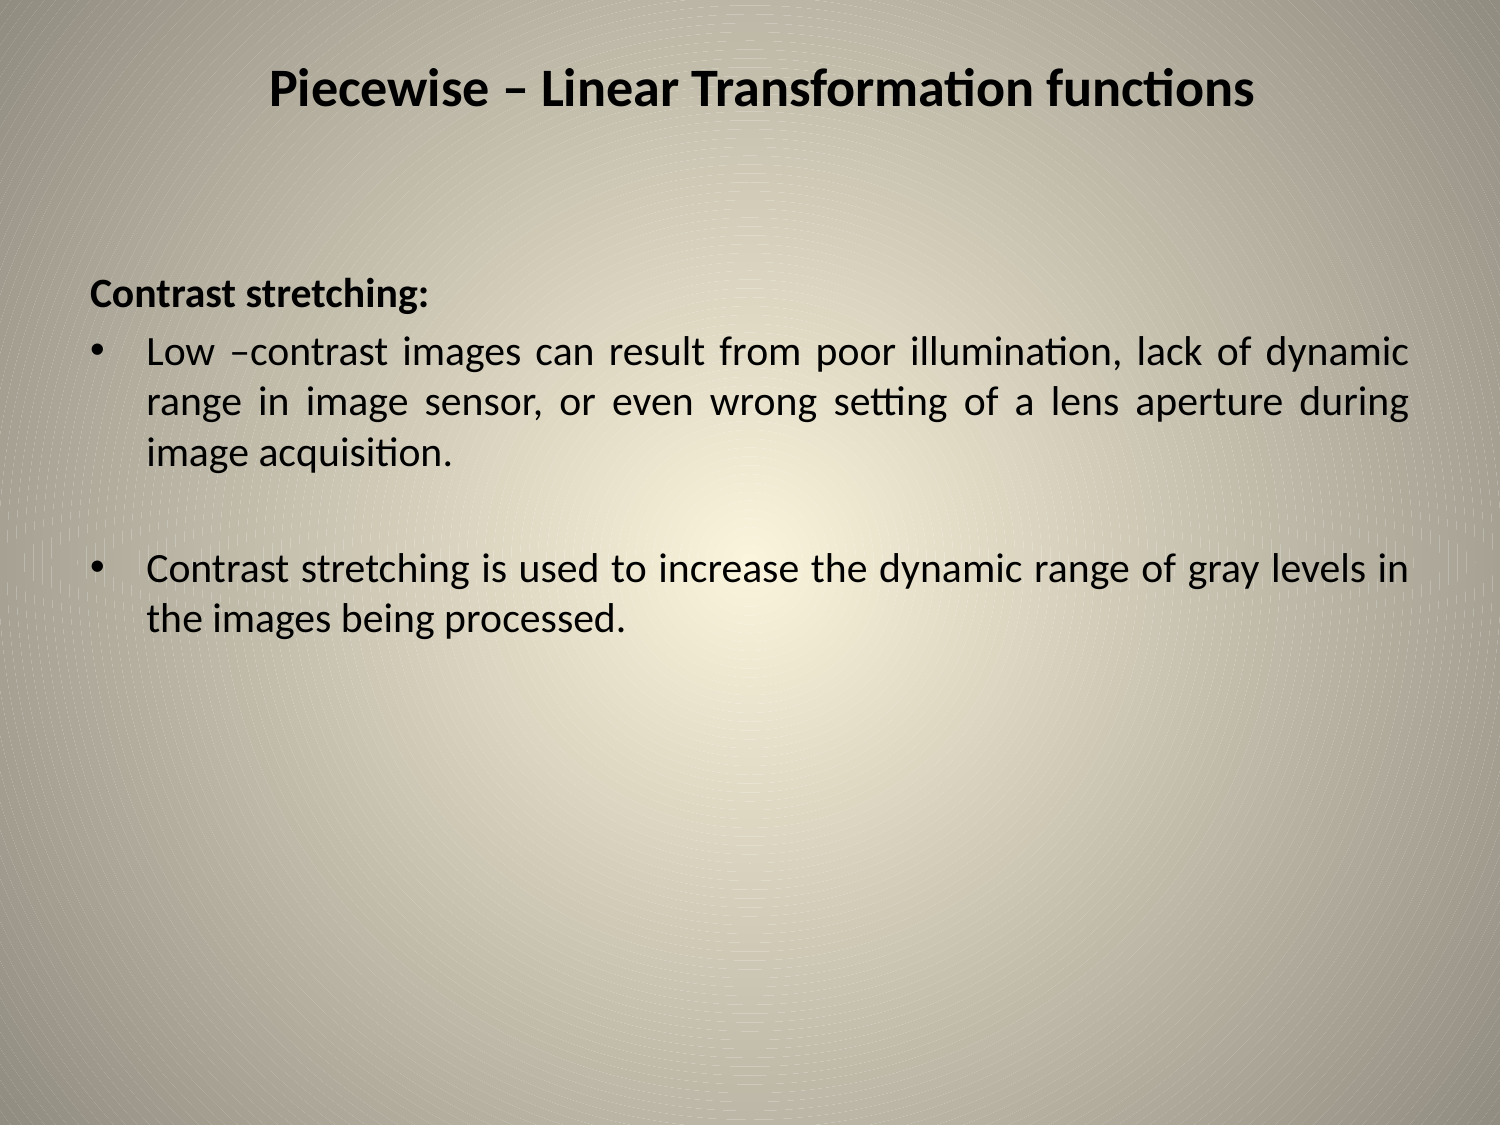

# Piecewise – Linear Transformation functions

Contrast stretching:
Low –contrast images can result from poor illumination, lack of dynamic range in image sensor, or even wrong setting of a lens aperture during image acquisition.

Contrast stretching is used to increase the dynamic range of gray levels in the images being processed.